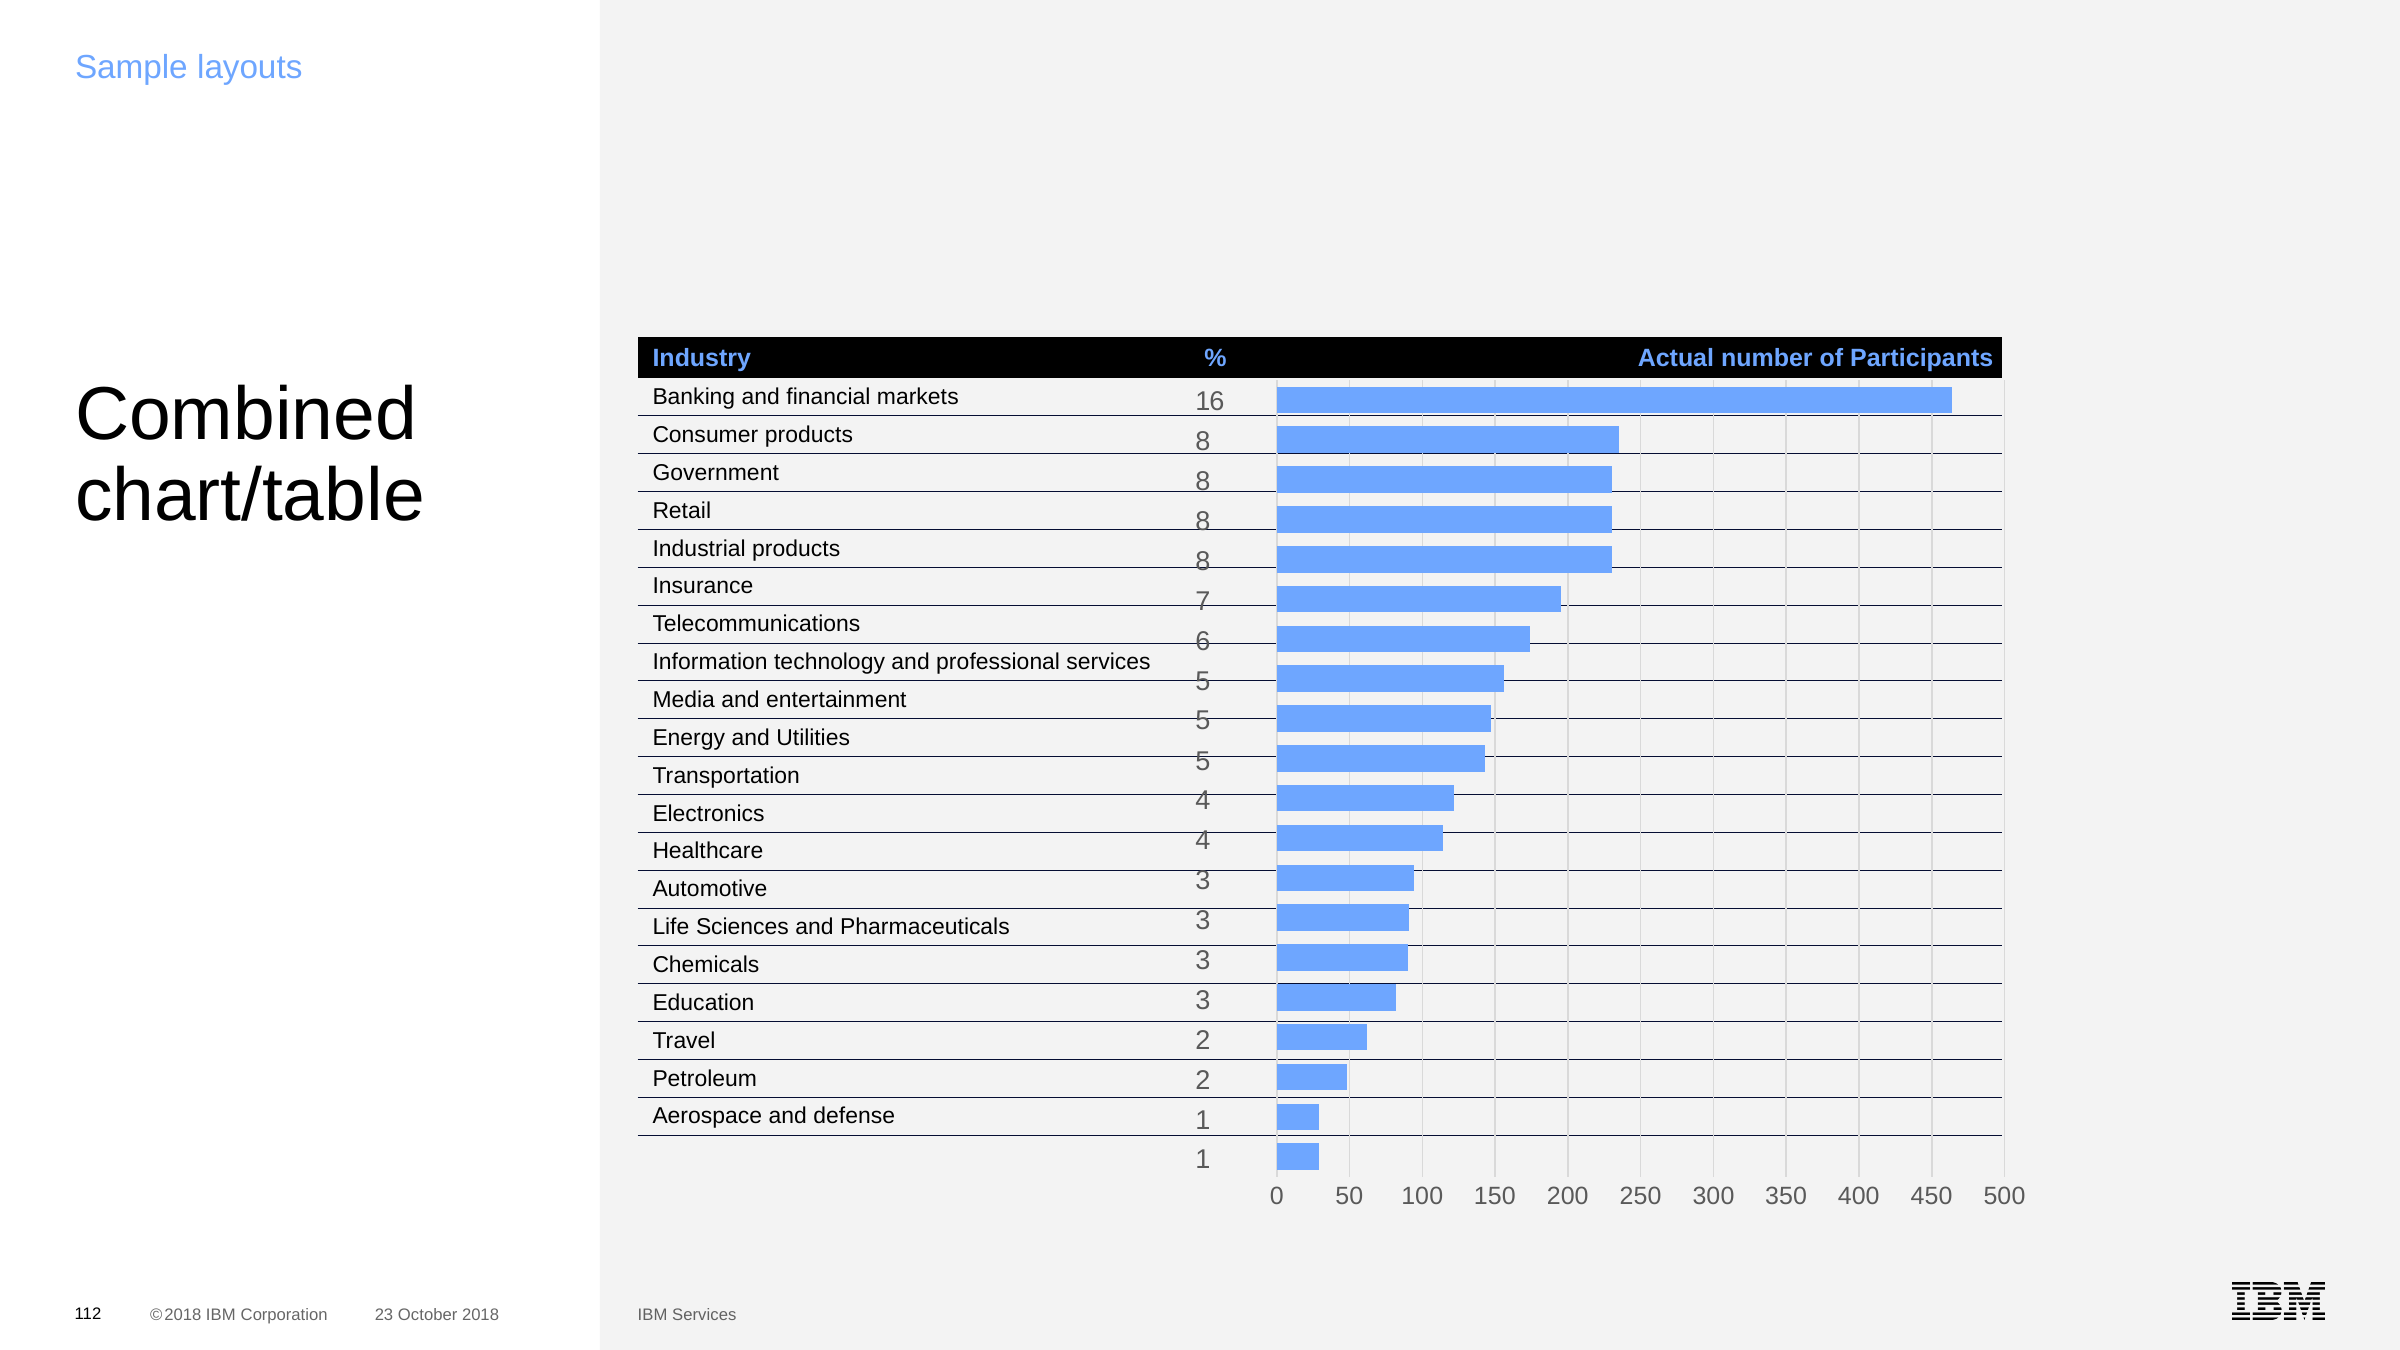

Sample layouts
# Combined chart/table
| Industry % | Actual number of Participants |
| --- | --- |
| Banking and financial markets |  |
| Consumer products |  |
| Government |  |
| Retail |  |
| Industrial products |  |
| Insurance |  |
| Telecommunications |  |
| Information technology and professional services |  |
| Media and entertainment |  |
| Energy and Utilities |  |
| Transportation |  |
| Electronics |  |
| Healthcare |  |
| Automotive |  |
| Life Sciences and Pharmaceuticals |  |
| Chemicals |  |
| Education |  |
| Travel |  |
| Petroleum |  |
| Aerospace and defense |  |

### Chart

| Category | Totals |
|---|---|
| A&D | 29.0 |
| Petrol | 29.0 |
| Trav | 48.0 |
| Ed | 62.0 |
| Chem | 82.0 |
| LS&Ph | 90.0 |
| Auto | 91.0 |
| Health | 94.0 |
| Elec | 114.0 |
| Trans | 122.0 |
| E&U | 143.0 |
| M&E | 147.0 |
| IT | 156.0 |
| Telecom | 174.0 |
| Ins | 195.0 |
| Ind Prod | 230.0 |
| Retail | 230.0 |
| Govt | 230.0 |
| CP | 235.0 |
| B*FM | 464.0 |

### Chart

| Category | ranking  |
|---|---|
| A&D | 1.0 |
| Petr | 1.0 |
| Trav | 2.0 |
| Edu | 2.0 |
| Chem | 3.0 |
| LS&Ph | 3.0 |
| Auto | 3.0 |
| HC | 3.0 |
| Elec | 4.0 |
| Trans | 4.0 |
| E&U | 5.0 |
| M&E | 5.0 |
| IT | 5.0 |
| Telco | 6.0 |
| Ins | 7.0 |
| Ind Prod | 8.0 |
| Retail | 8.0 |
| Govt | 8.0 |
| Cons | 8.0 |
| B*FM | 16.0 |